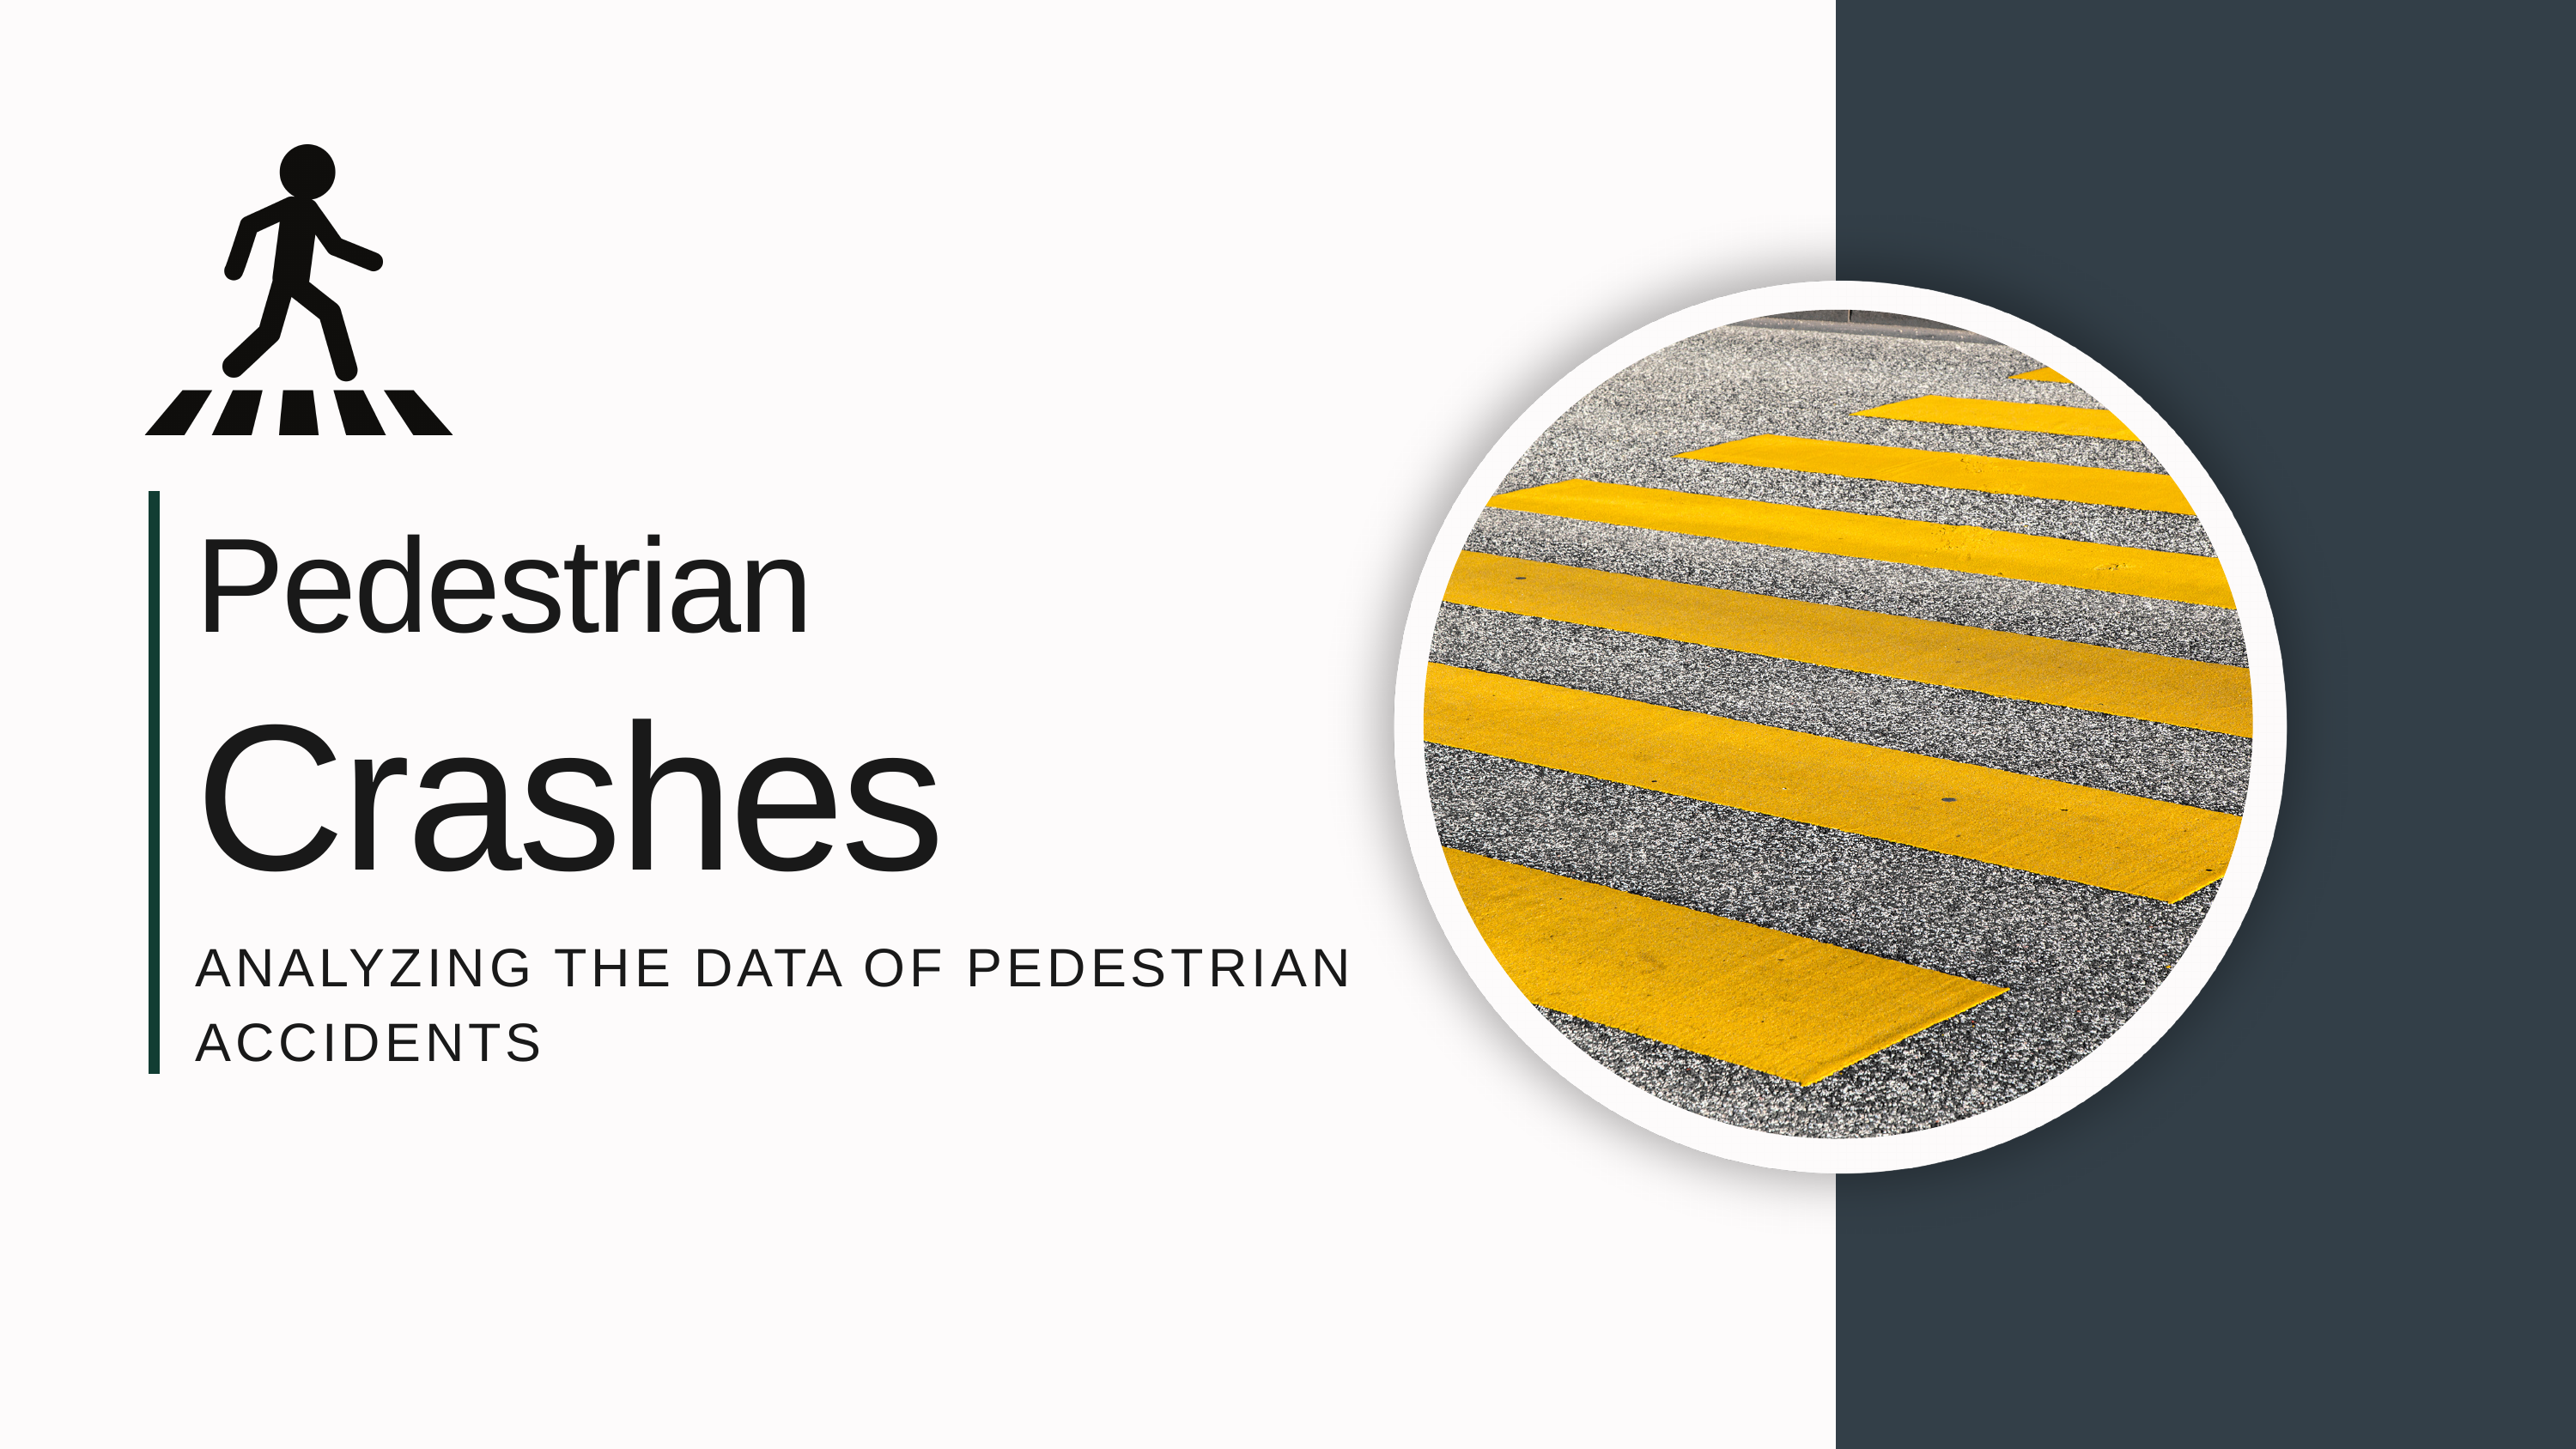

Pedestrian

Crashes
ANALYZING THE DATA OF PEDESTRIAN ACCIDENTS